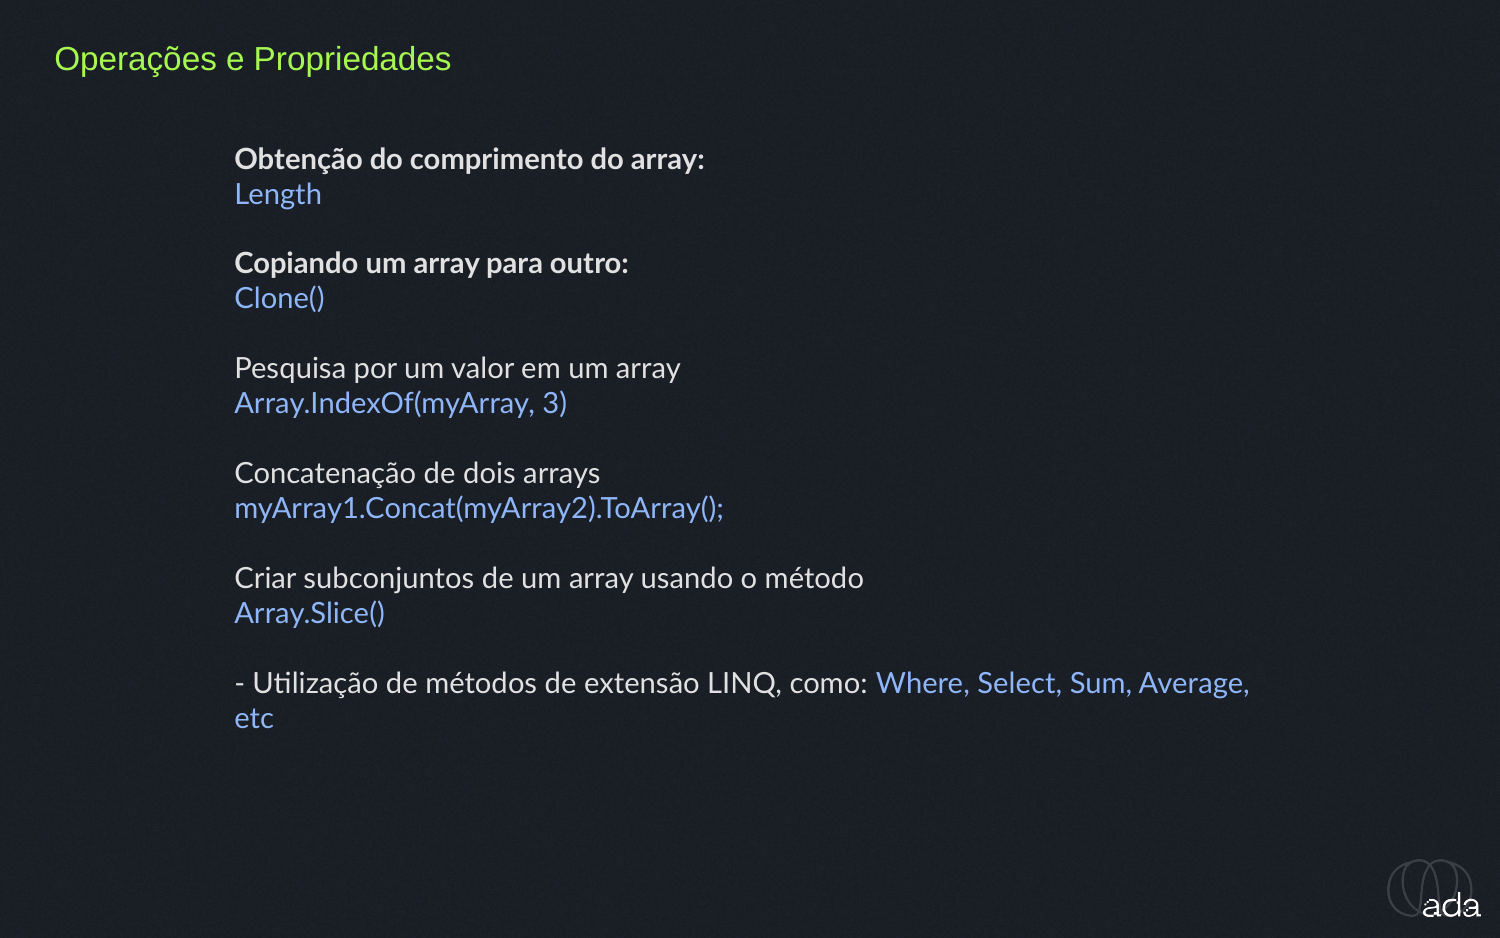

Operações e Propriedades
Obtenção do comprimento do array:
Length

Copiando um array para outro:
Clone()

Pesquisa por um valor em um array
Array.IndexOf(myArray, 3)

Concatenação de dois arrays
myArray1.Concat(myArray2).ToArray();

Criar subconjuntos de um array usando o método
Array.Slice()

- Utilização de métodos de extensão LINQ, como: Where, Select, Sum, Average, etc